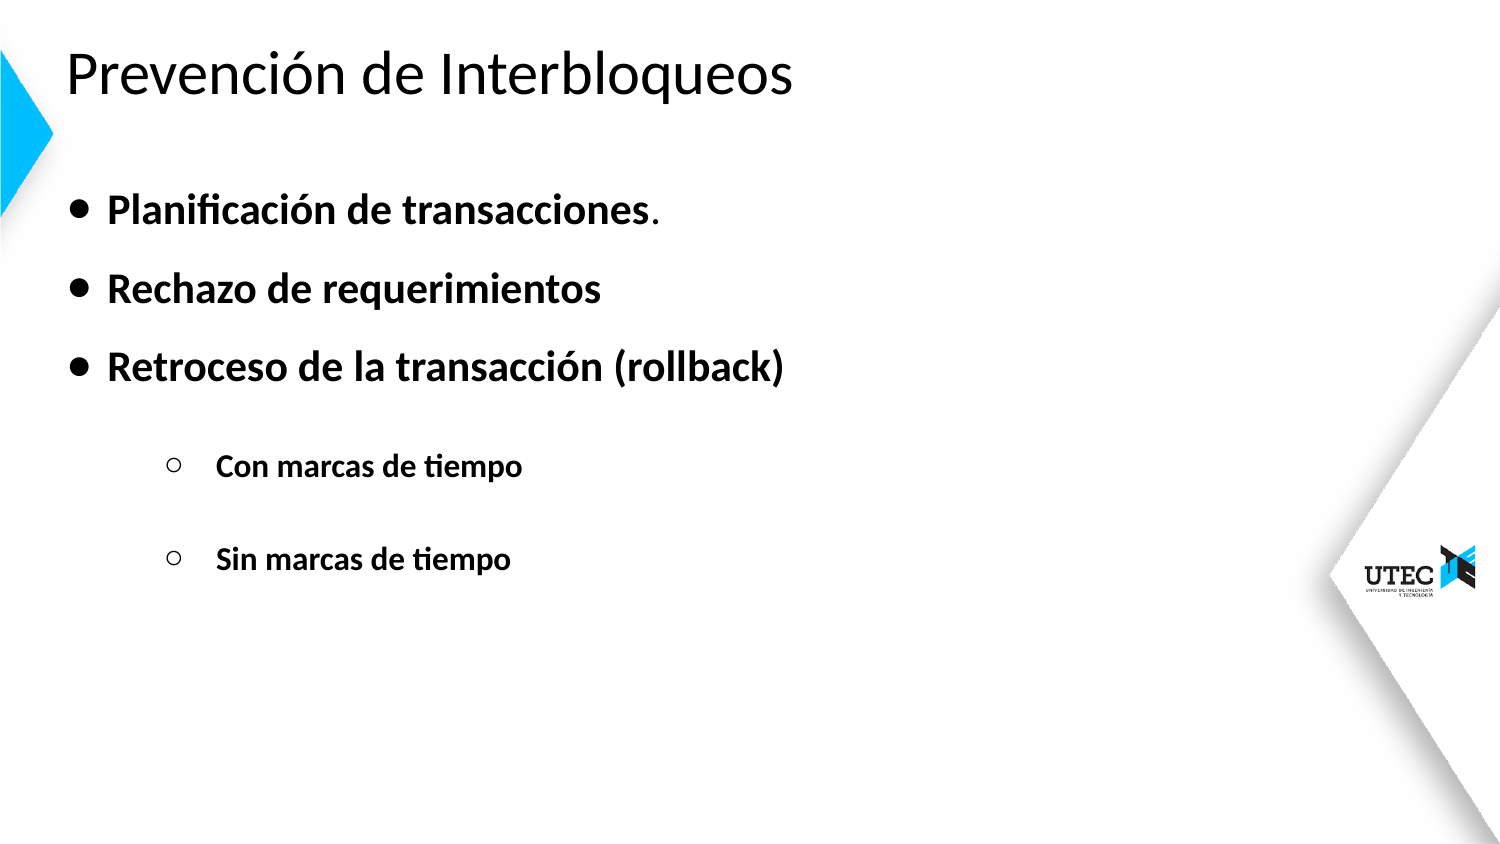

# Prevención de Interbloqueos
Planificación de transacciones.
Rechazo de requerimientos
Retroceso de la transacción (rollback)
Con marcas de tiempo
Sin marcas de tiempo